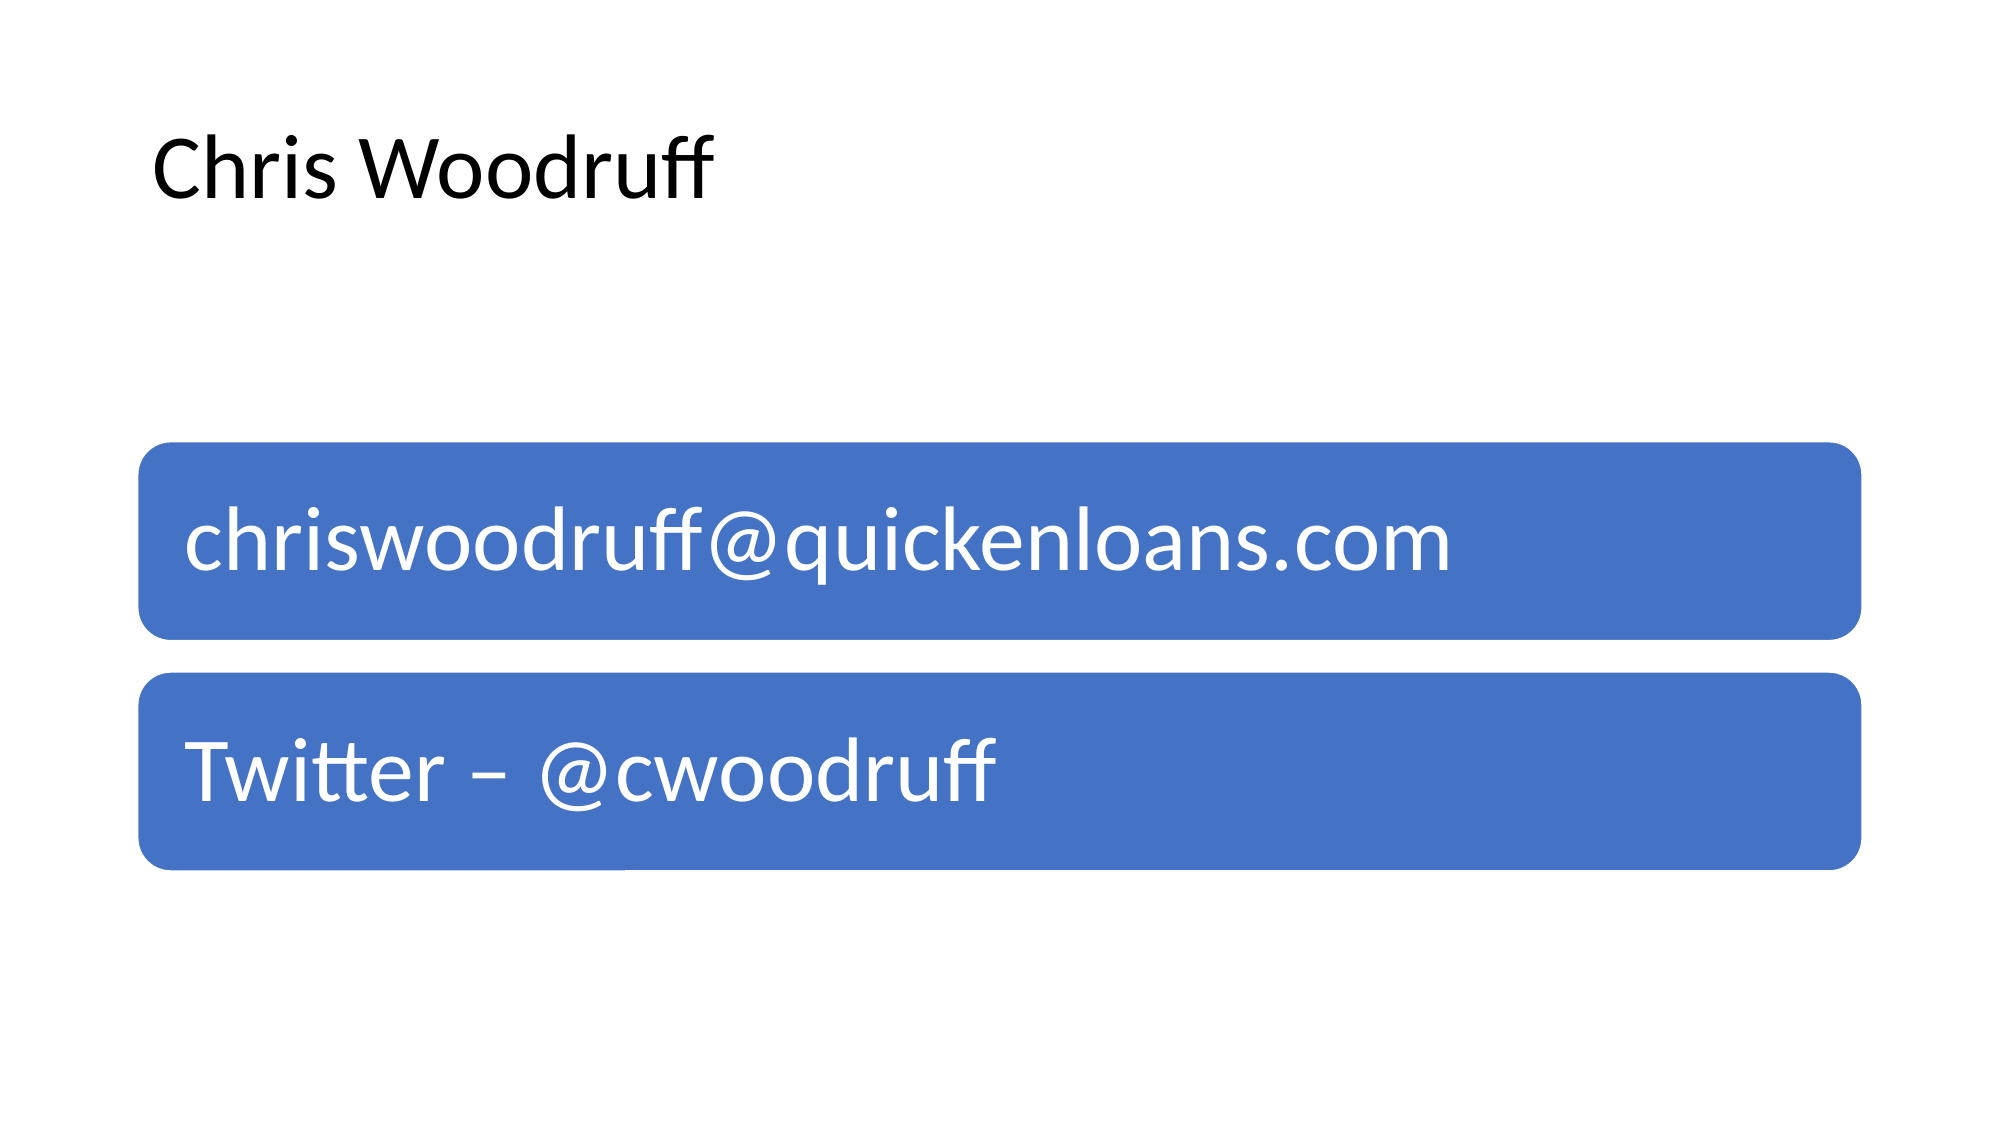

# Chris Woodruff
chriswoodruff@quickenloans.com
Twitter – @cwoodruff